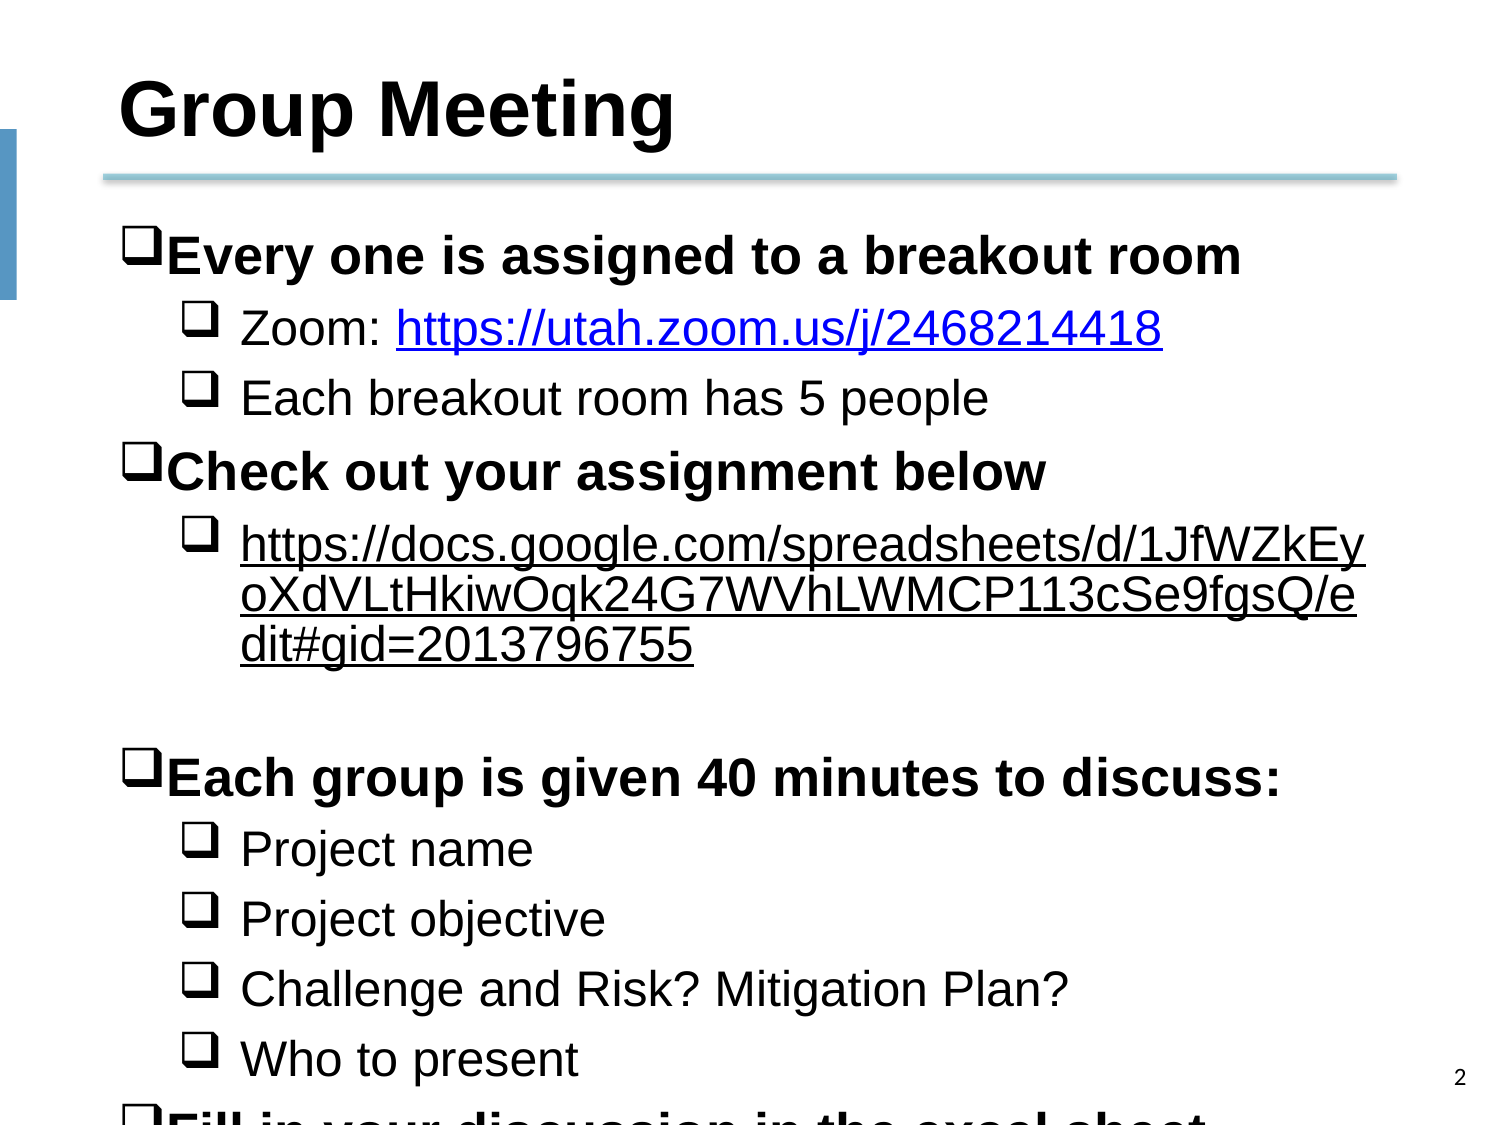

# Group Meeting
Every one is assigned to a breakout room
Zoom: https://utah.zoom.us/j/2468214418
Each breakout room has 5 people
Check out your assignment below
https://docs.google.com/spreadsheets/d/1JfWZkEyoXdVLtHkiwOqk24G7WVhLWMCP113cSe9fgsQ/edit#gid=2013796755
Each group is given 40 minutes to discuss:
Project name
Project objective
Challenge and Risk? Mitigation Plan?
Who to present
Fill in your discussion in the excel sheet
2